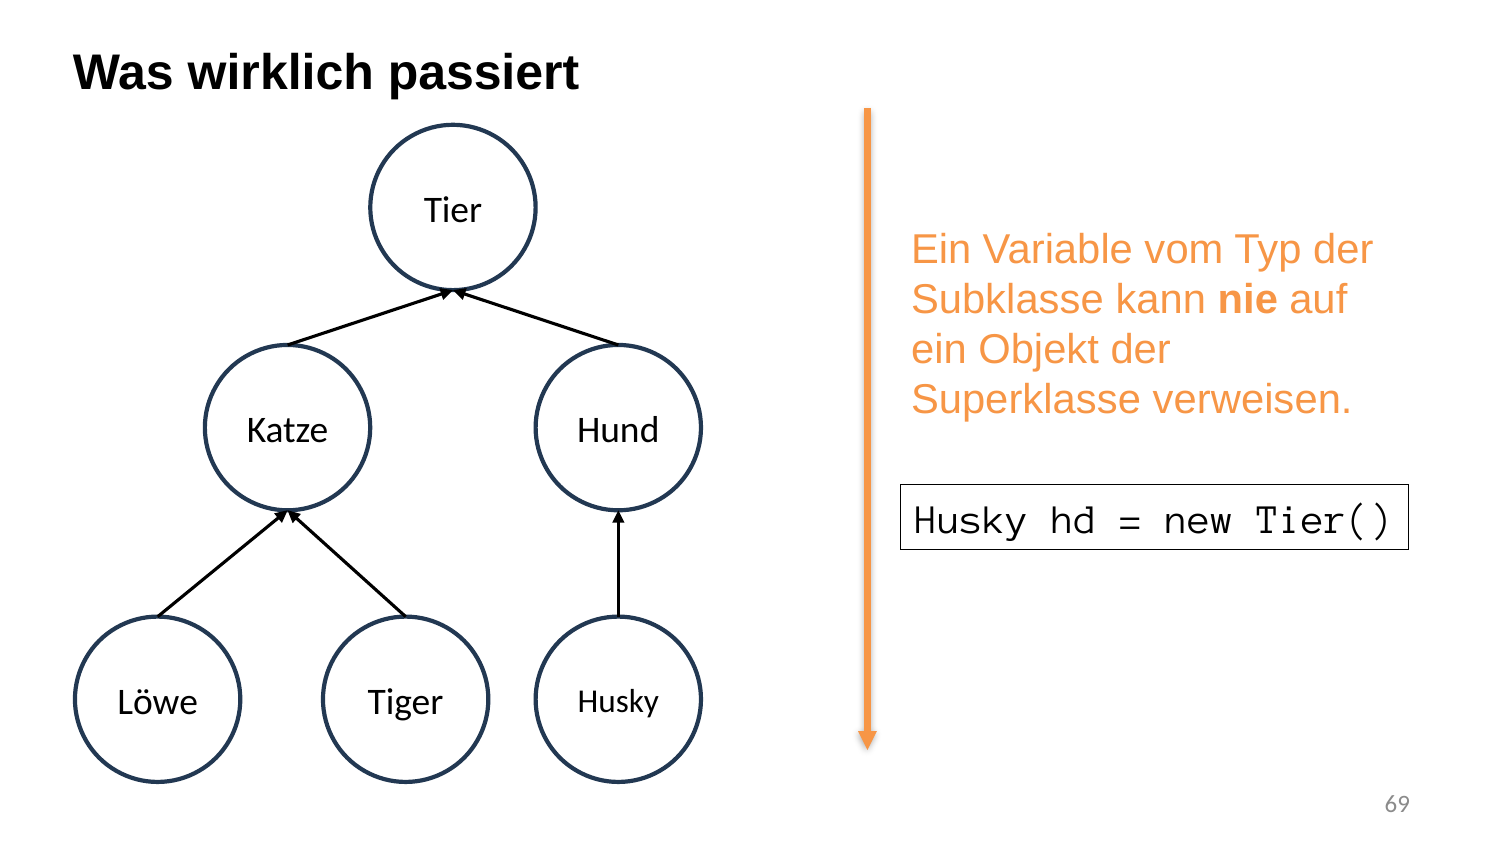

Was wirklich passiert
Tier
Katze
Hund
Löwe
Tiger
Husky
Ein Variable vom Typ der Subklasse kann nie auf ein Objekt der Superklasse verweisen.
Husky hd = new Tier()
69